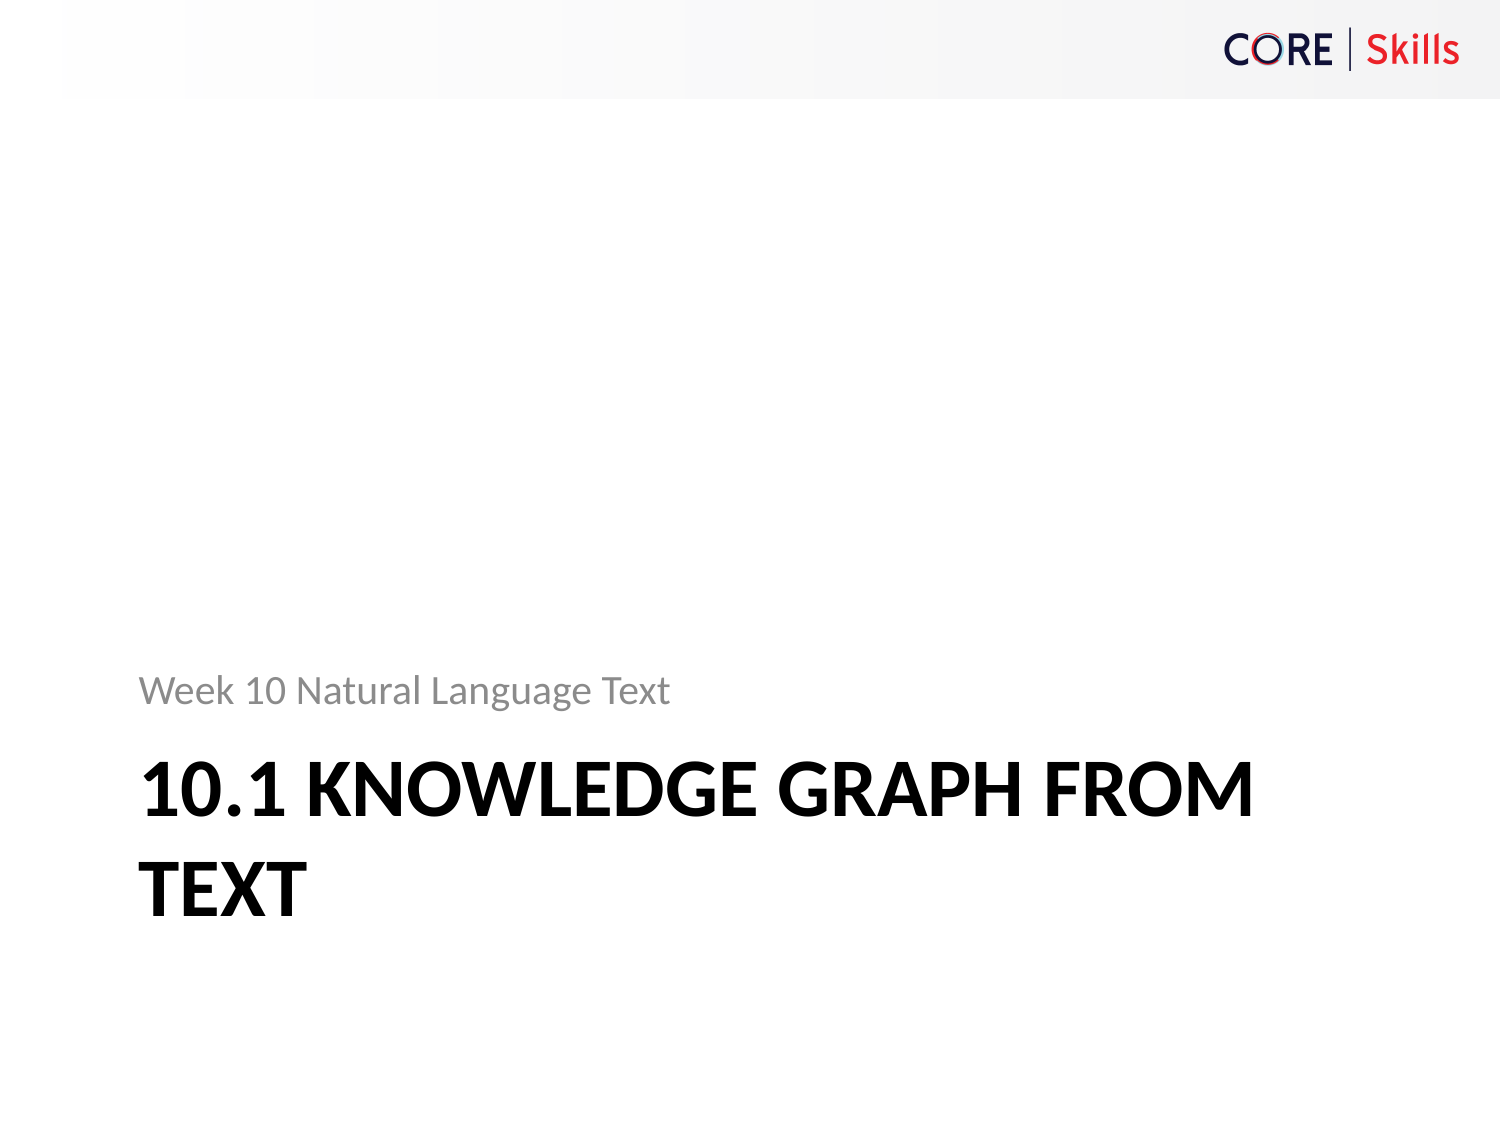

Week 10 Natural Language Text
# 10.1 Knowledge graph from Text